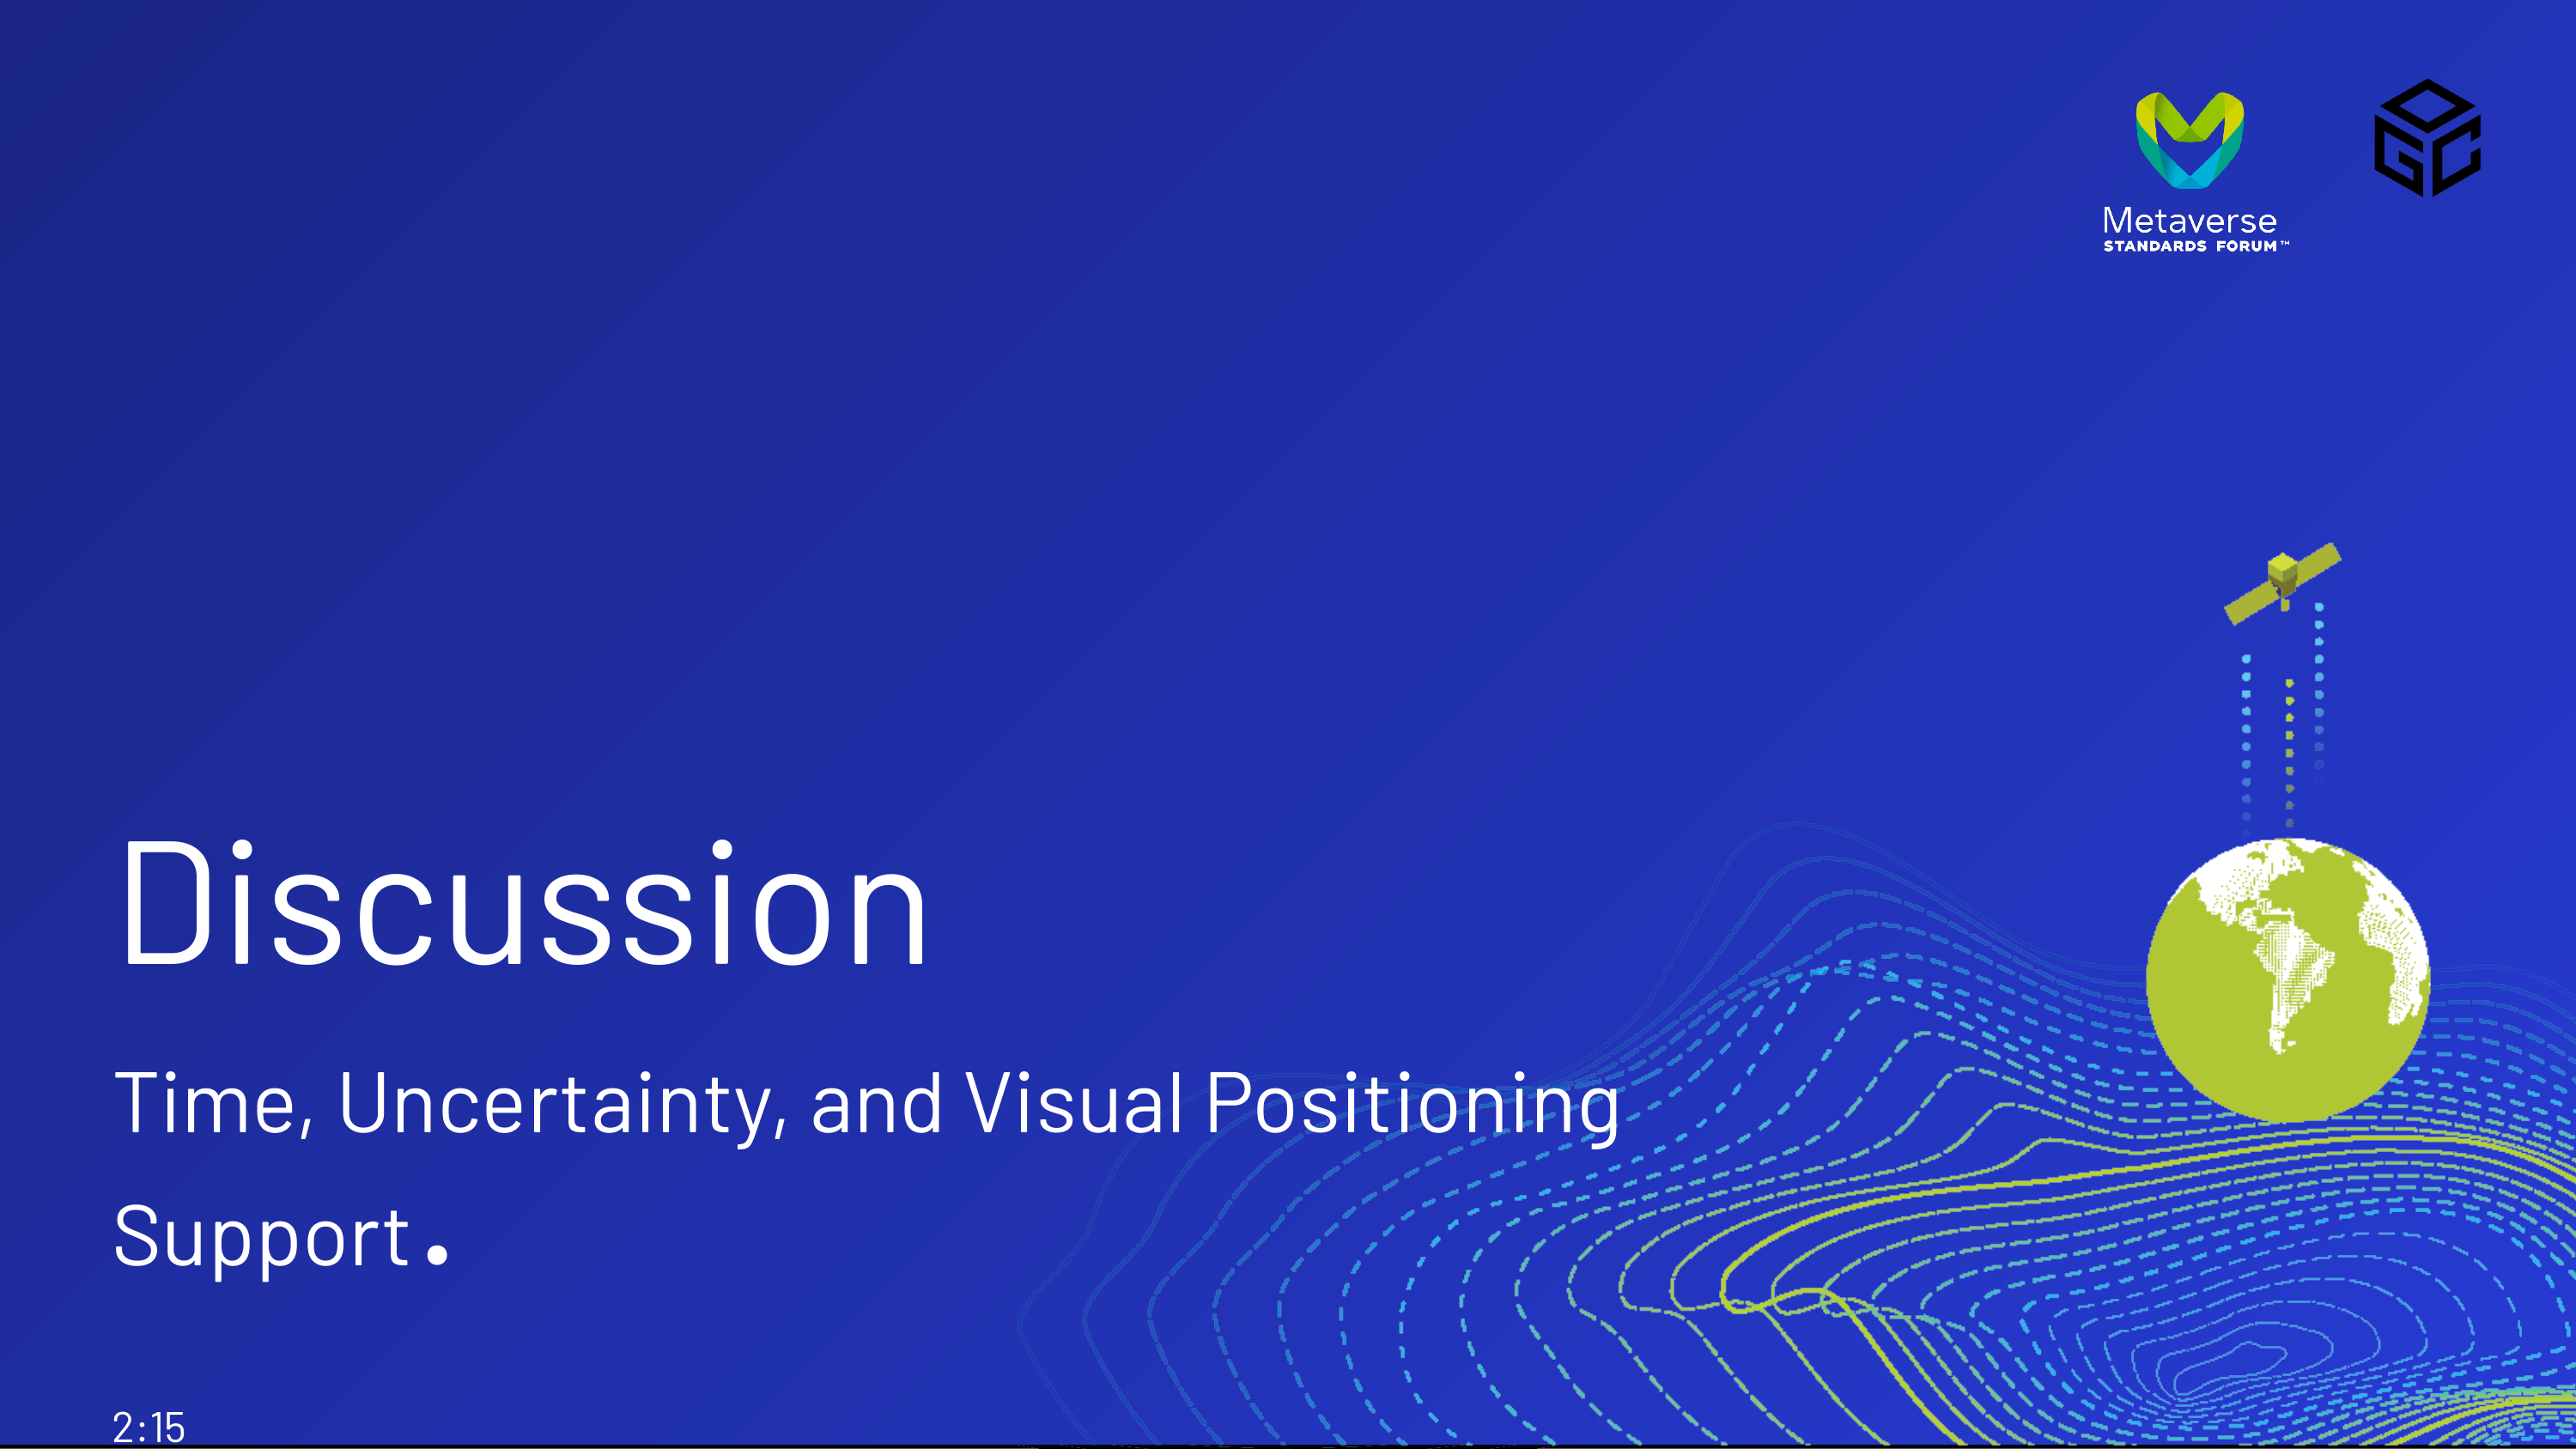

# Discussion Time, Uncertainty, and Visual Positioning Support. 2:15